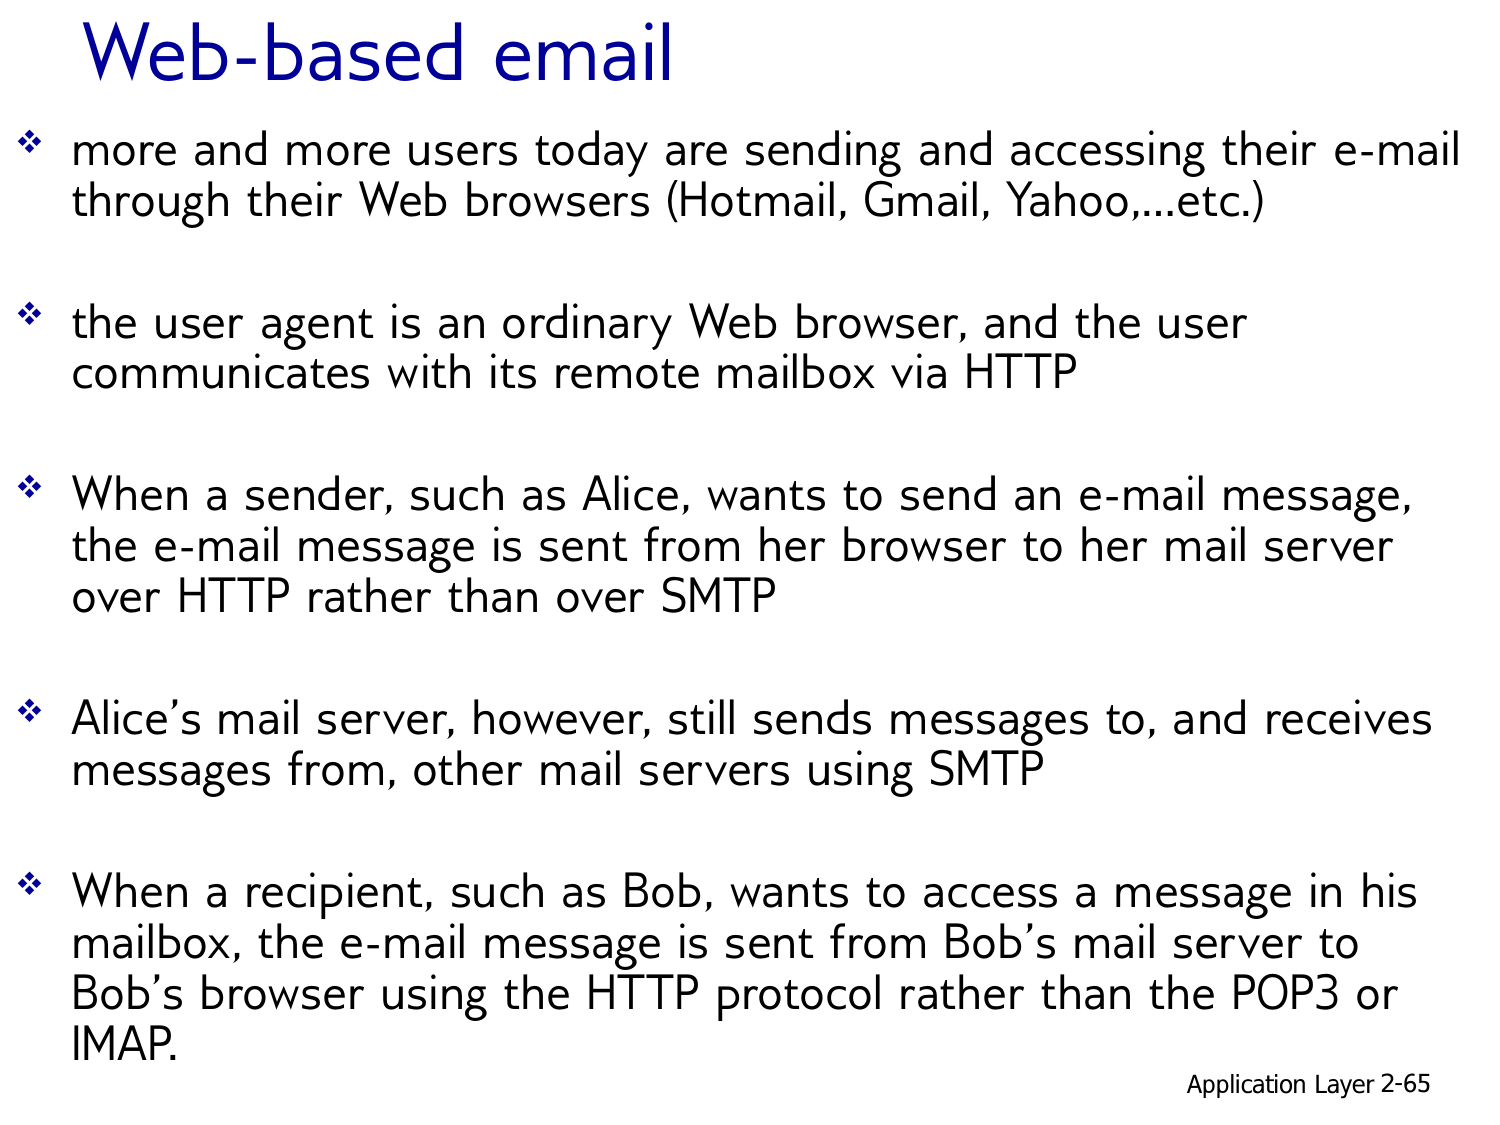

# Web-based email
more and more users today are sending and accessing their e-mail through their Web browsers (Hotmail, Gmail, Yahoo,…etc.)

the user agent is an ordinary Web browser, and the user communicates with its remote mailbox via HTTP

When a sender, such as Alice, wants to send an e-mail message, the e-mail message is sent from her browser to her mail server over HTTP rather than over SMTP

Alice’s mail server, however, still sends messages to, and receives messages from, other mail servers using SMTP

When a recipient, such as Bob, wants to access a message in his mailbox, the e-mail message is sent from Bob’s mail server to Bob’s browser using the HTTP protocol rather than the POP3 or IMAP.
2-65
Application Layer